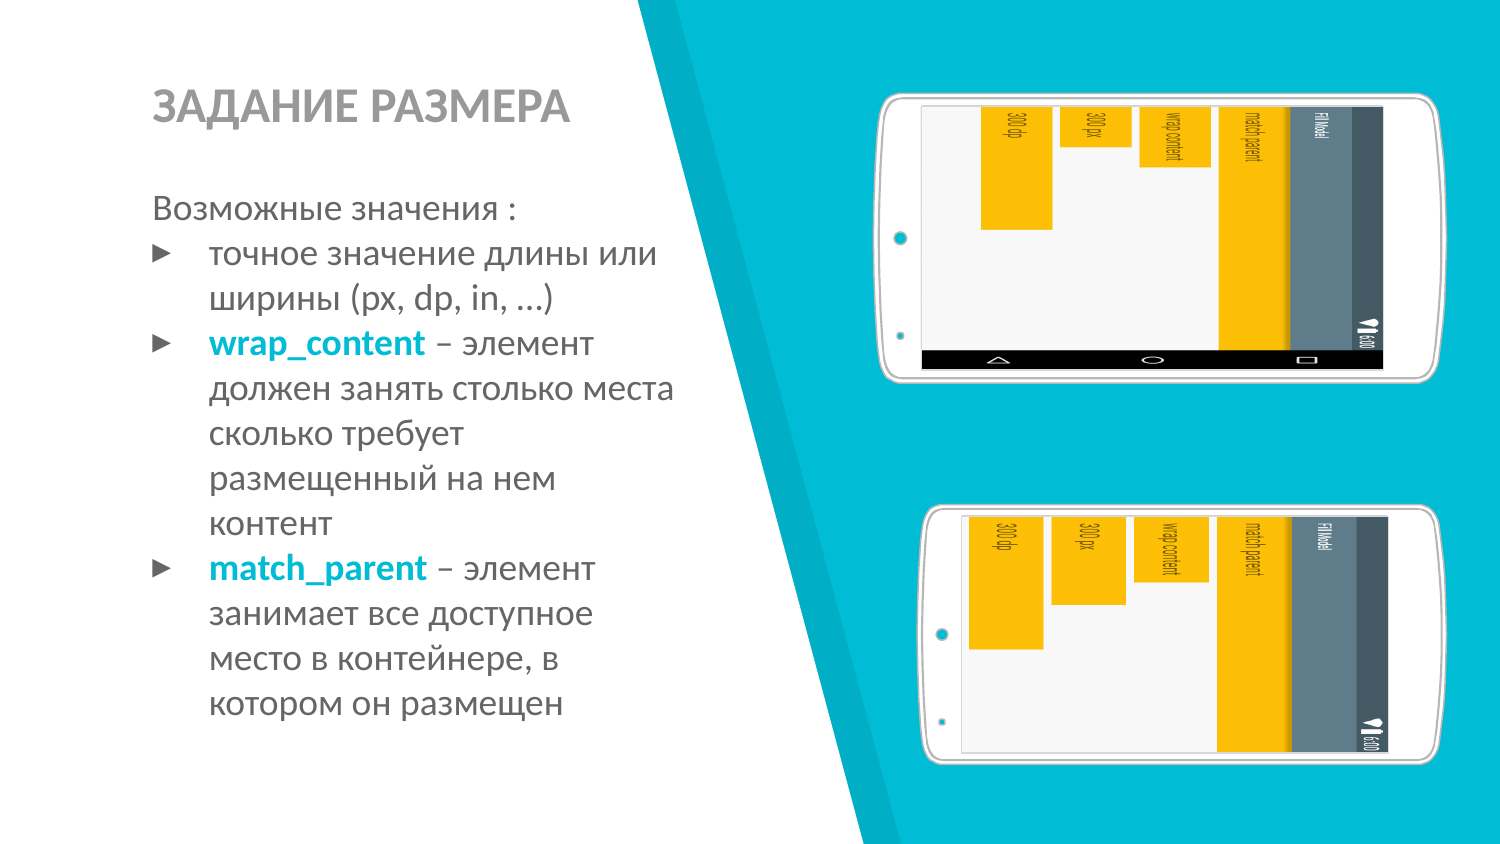

# ЗАДАНИЕ РАЗМЕРА
Возможные значения :
точное значение длины или ширины (px, dp, in, …)
wrap_content – элемент должен занять столько места сколько требует размещенный на нем контент
match_parent – элемент занимает все доступное место в контейнере, в котором он размещен